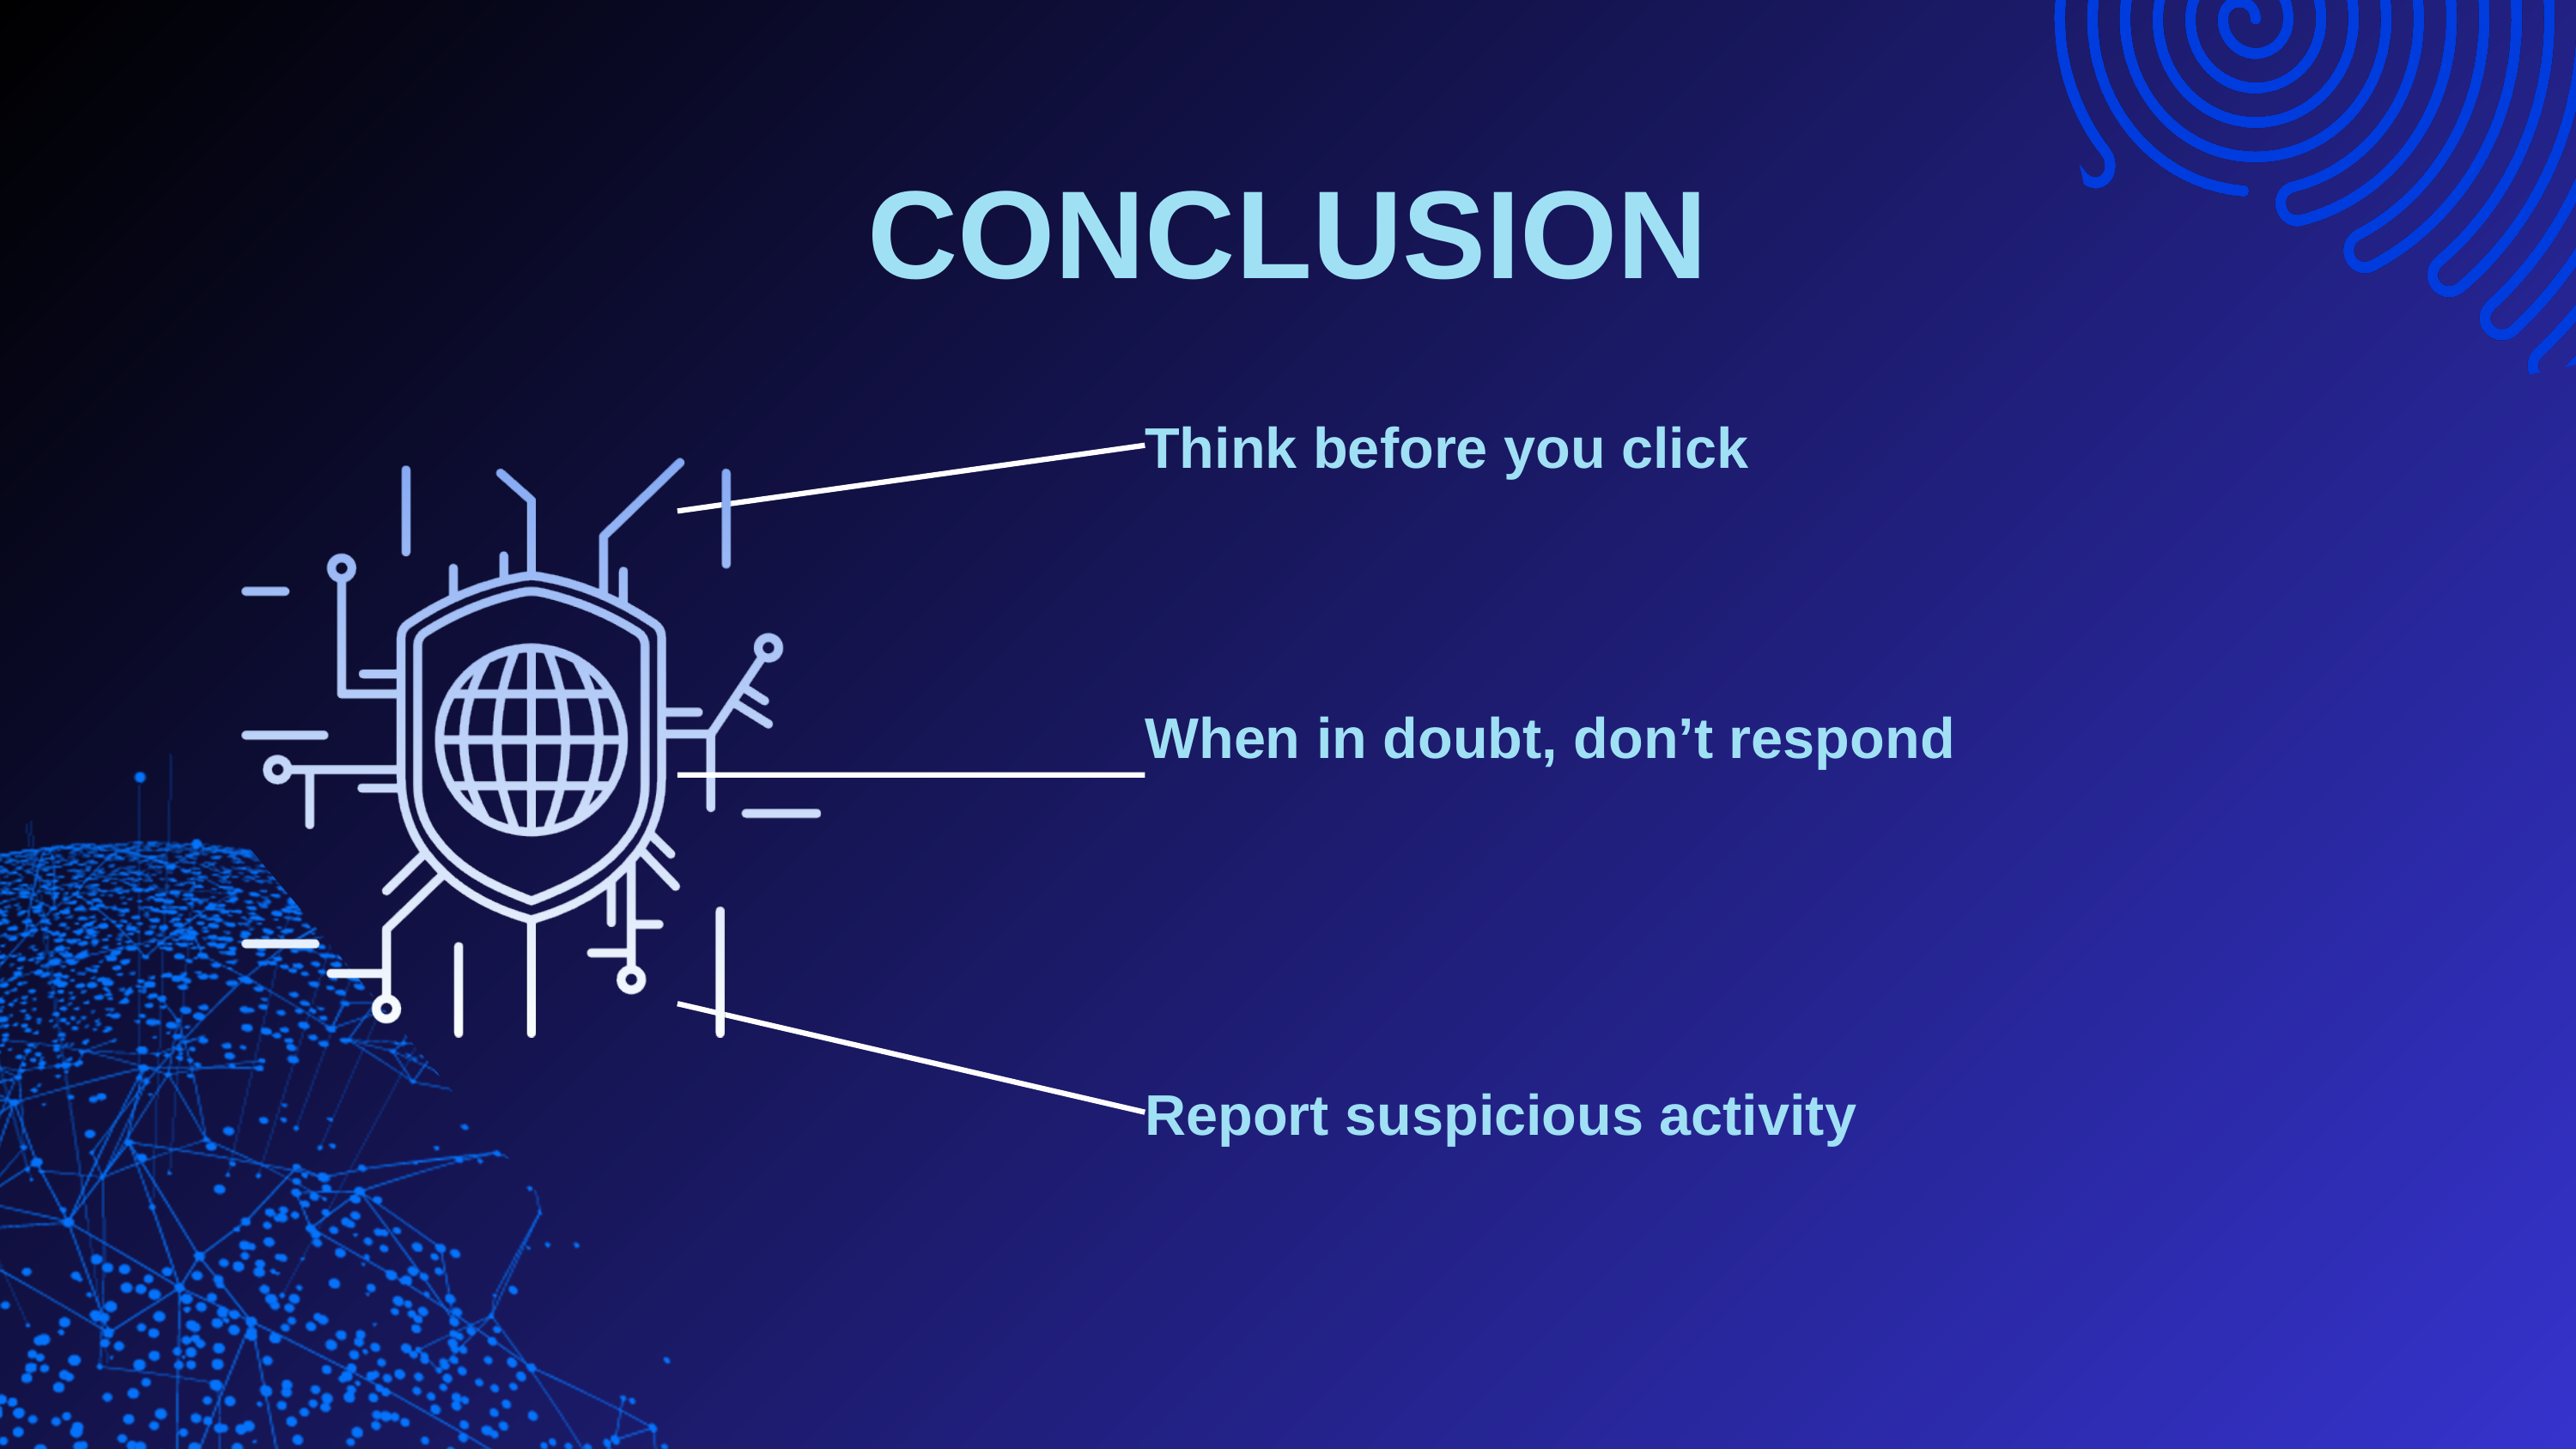

CONCLUSION
Think before you click

When in doubt, don’t respond

Report suspicious activity